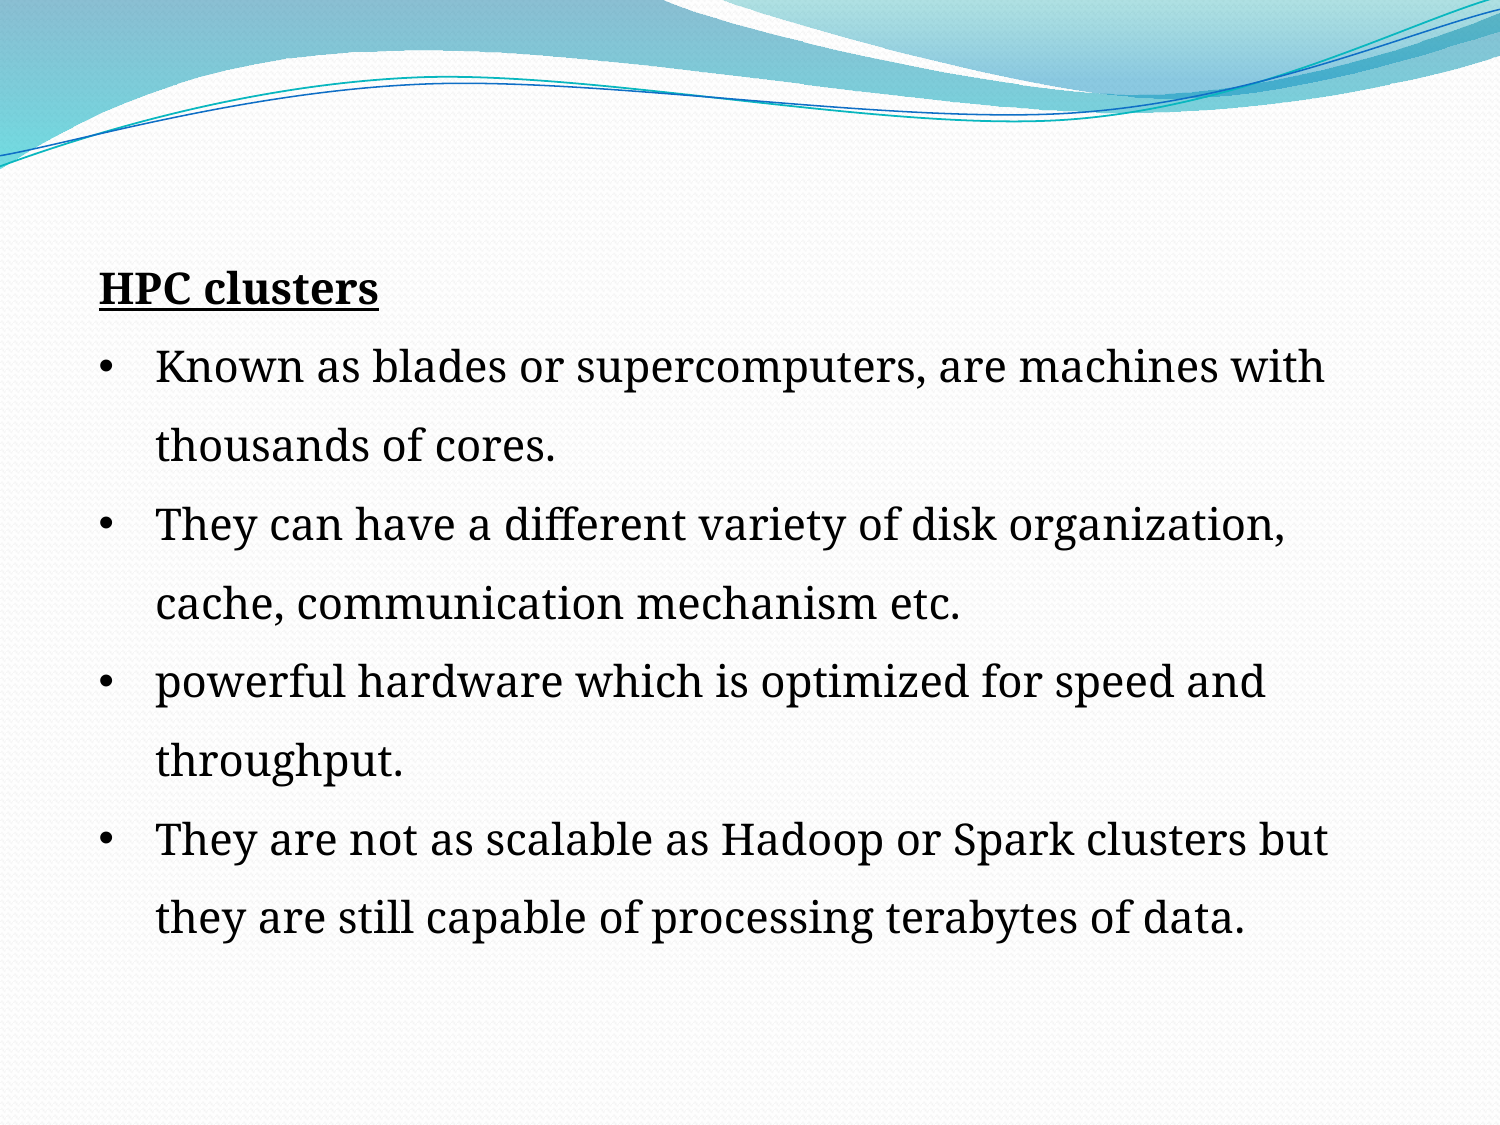

HPC clusters
Known as blades or supercomputers, are machines with thousands of cores.
They can have a different variety of disk organization, cache, communication mechanism etc.
powerful hardware which is optimized for speed and throughput.
They are not as scalable as Hadoop or Spark clusters but they are still capable of processing terabytes of data.